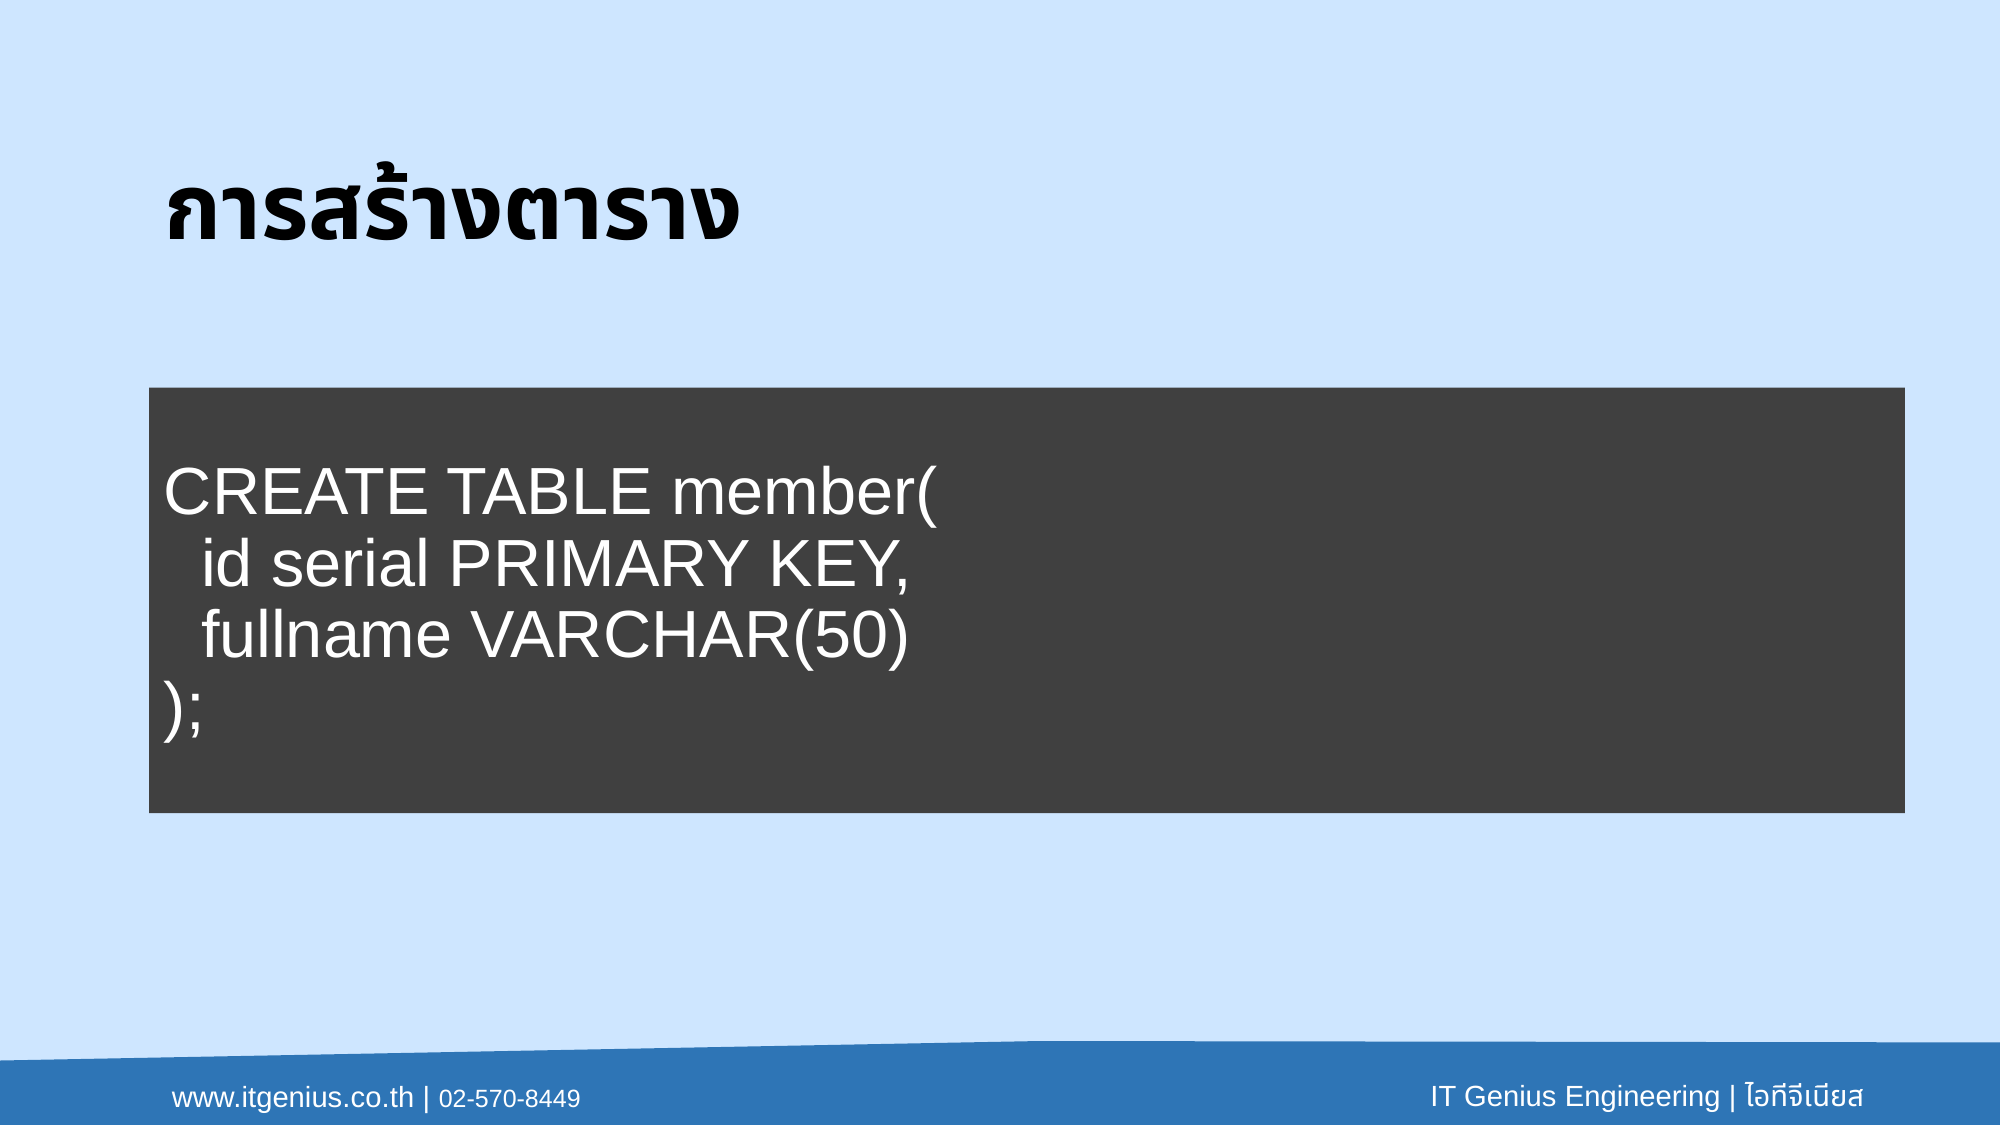

# การสร้างตาราง
CREATE TABLE member(
  id serial PRIMARY KEY,
  fullname VARCHAR(50)
);

IT Genius Engineering | ไอทีจีเนียส
www.itgenius.co.th | 02-570-8449